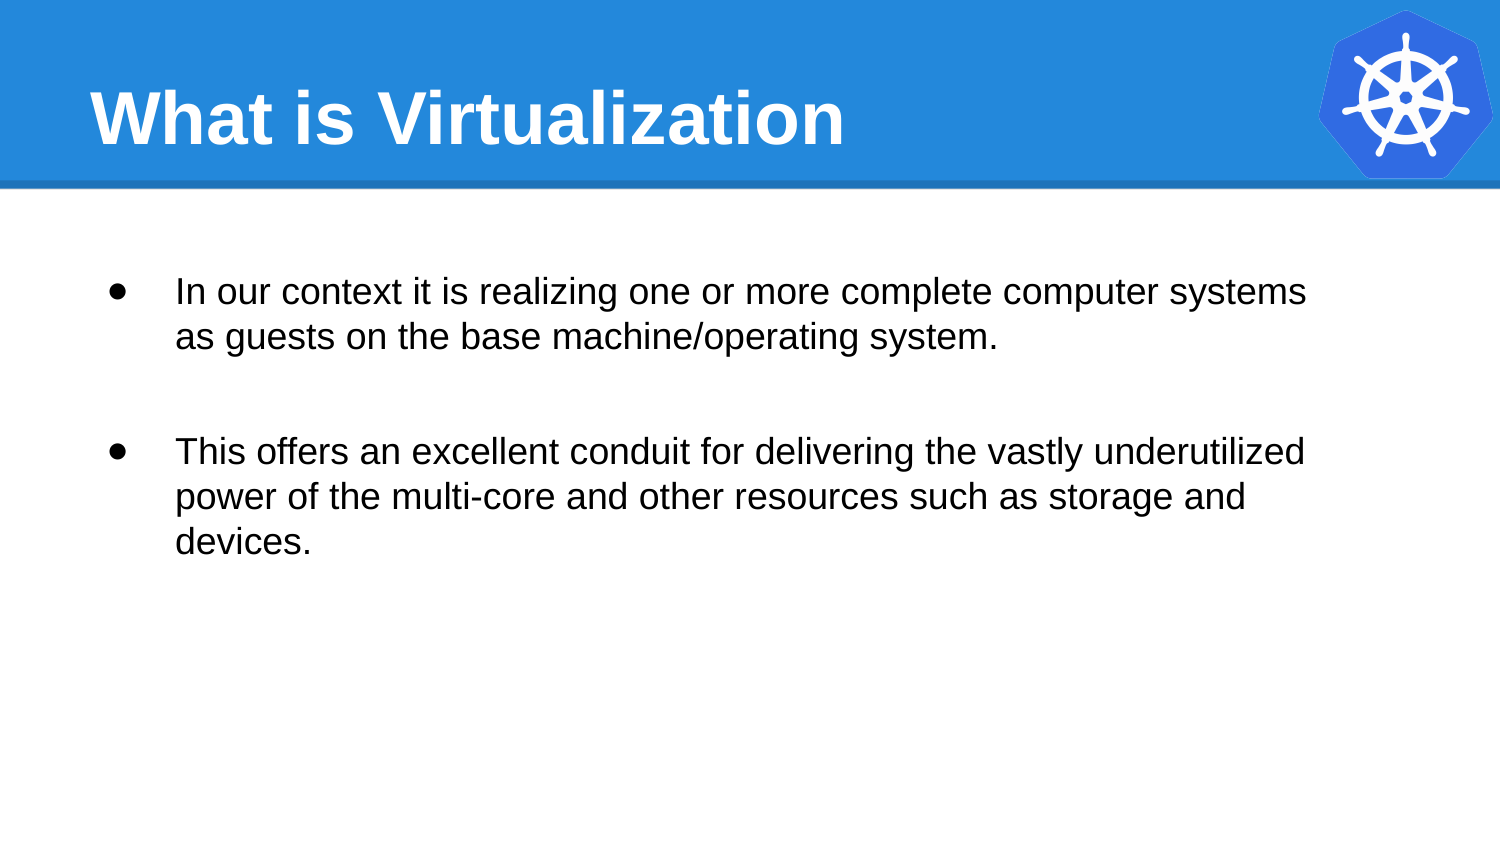

# What is Virtualization
     What is Docker?
In our context it is realizing one or more complete computer systems as guests on the base machine/operating system.

This offers an excellent conduit for delivering the vastly underutilized power of the multi-core and other resources such as storage and devices.